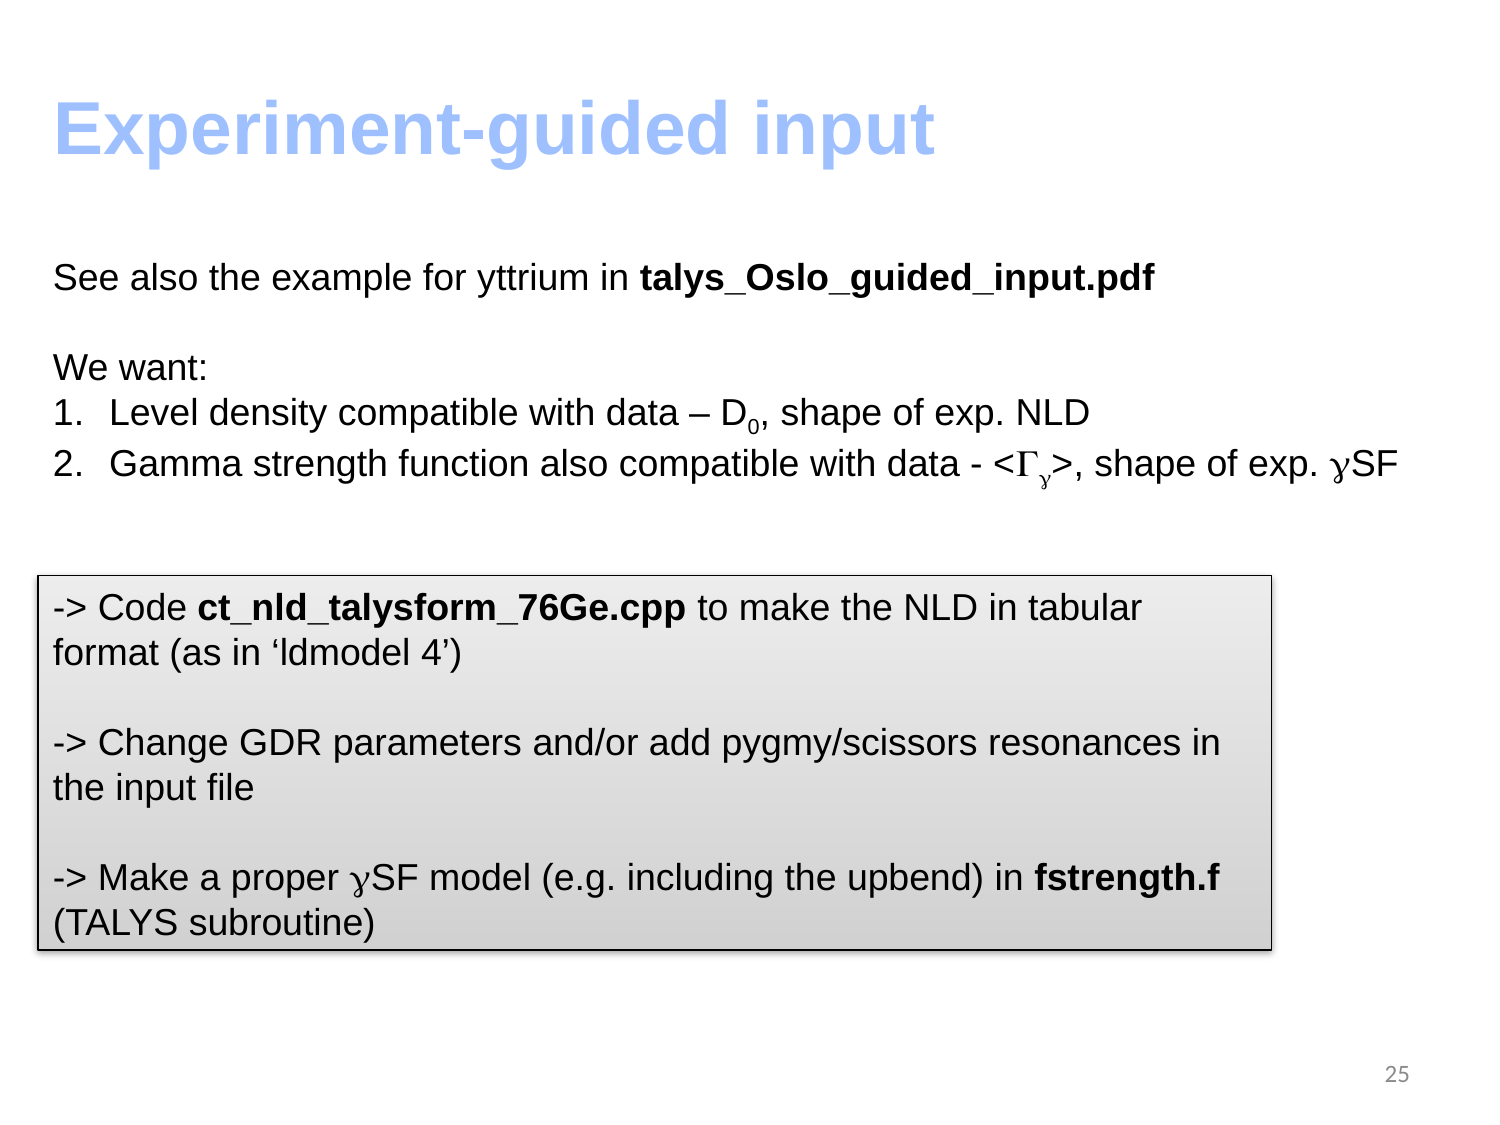

Experiment-guided input
See also the example for yttrium in talys_Oslo_guided_input.pdf

We want:
Level density compatible with data – D0, shape of exp. NLD
Gamma strength function also compatible with data - <Γγ>, shape of exp. γSF
-> Code ct_nld_talysform_76Ge.cpp to make the NLD in tabular format (as in ‘ldmodel 4’)

-> Change GDR parameters and/or add pygmy/scissors resonances in the input file

-> Make a proper γSF model (e.g. including the upbend) in fstrength.f (TALYS subroutine)
25